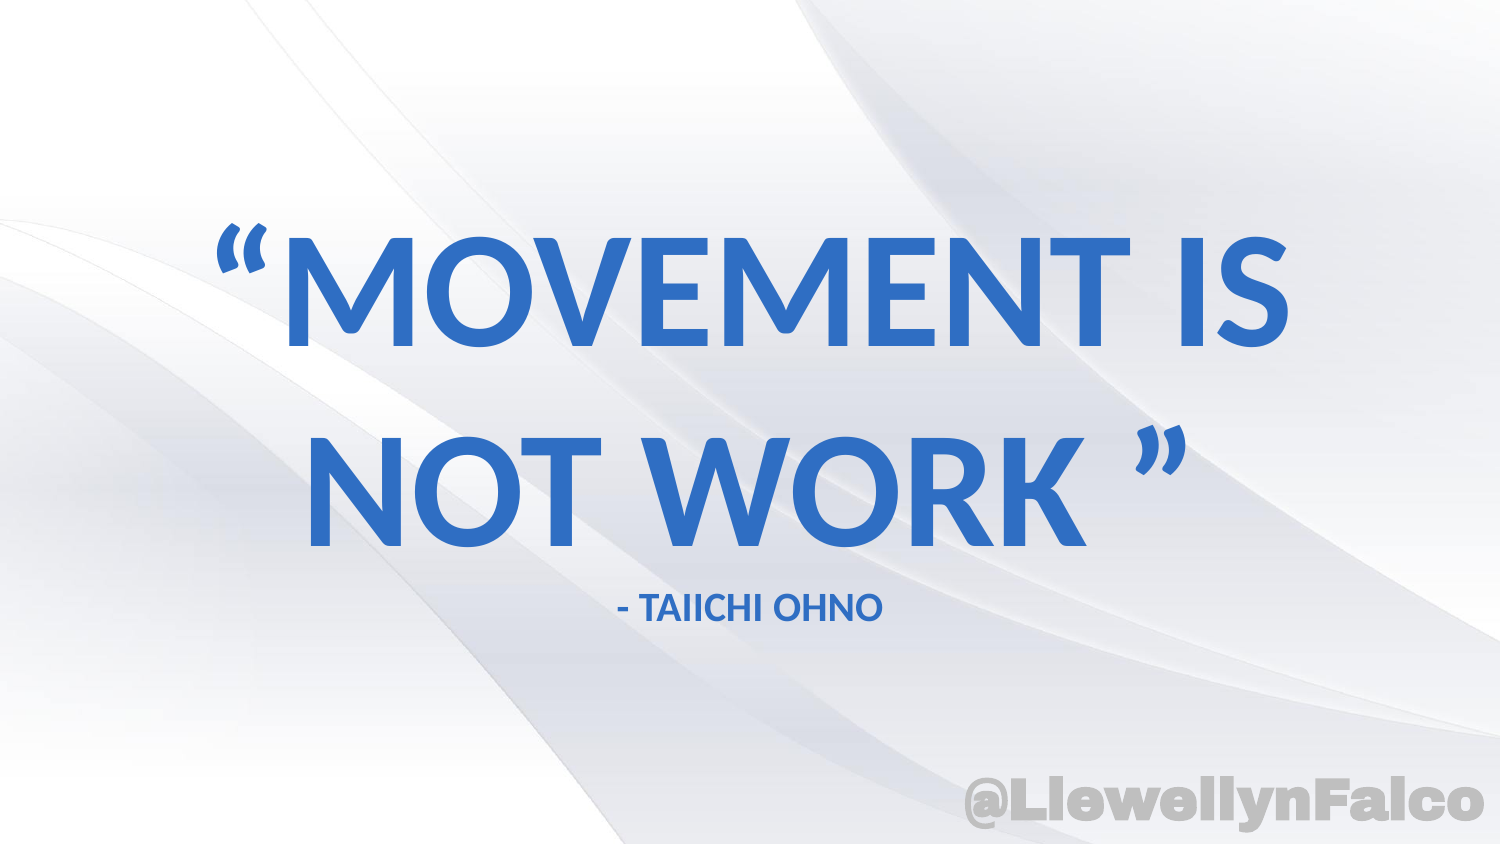

# “Movement is not Work ” - Taiichi Ohno